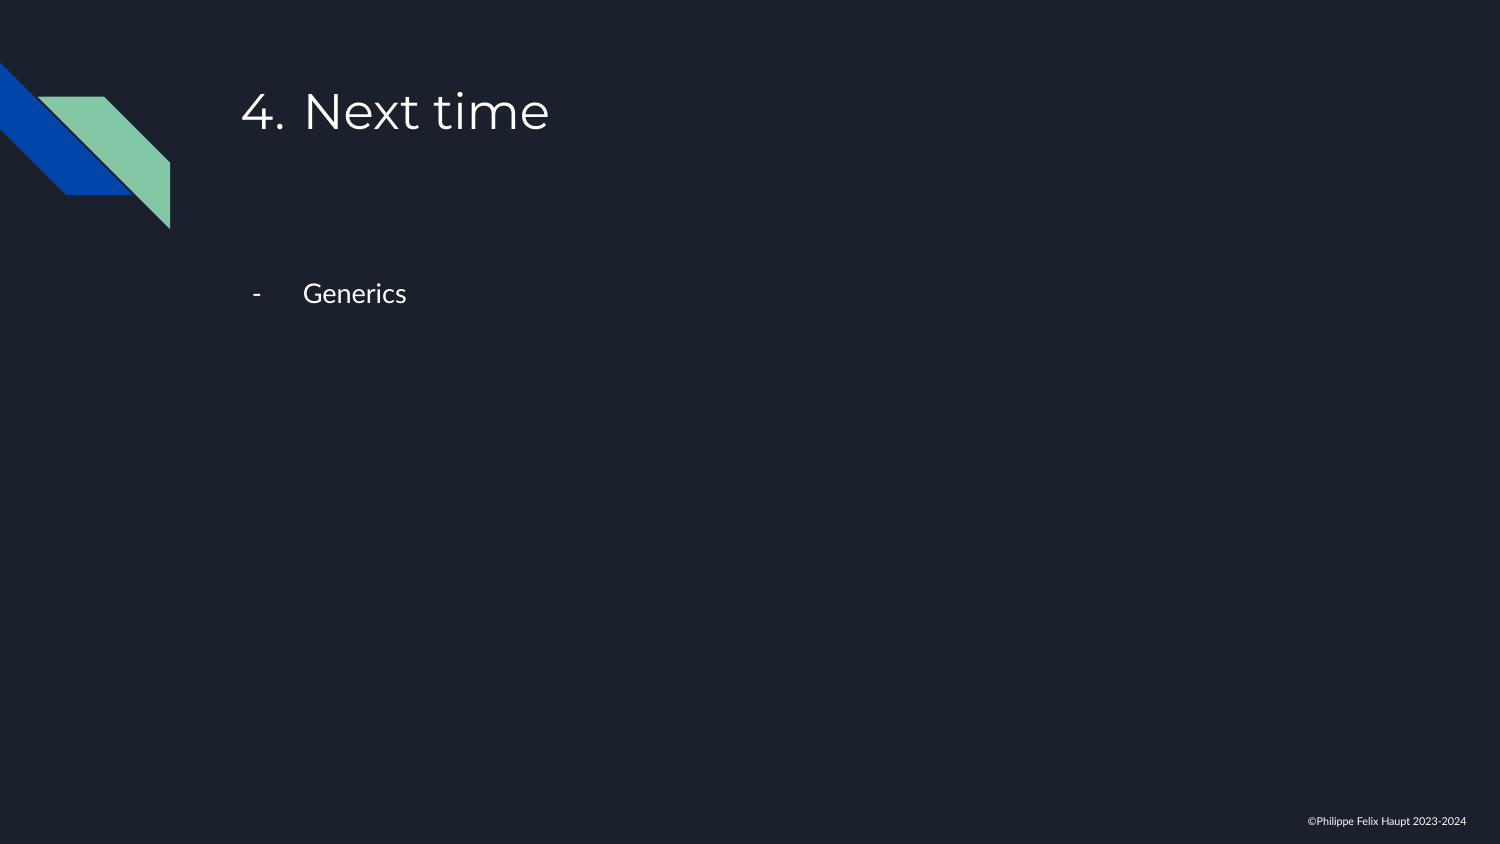

# Next time
Generics
©Philippe Felix Haupt 2023-2024